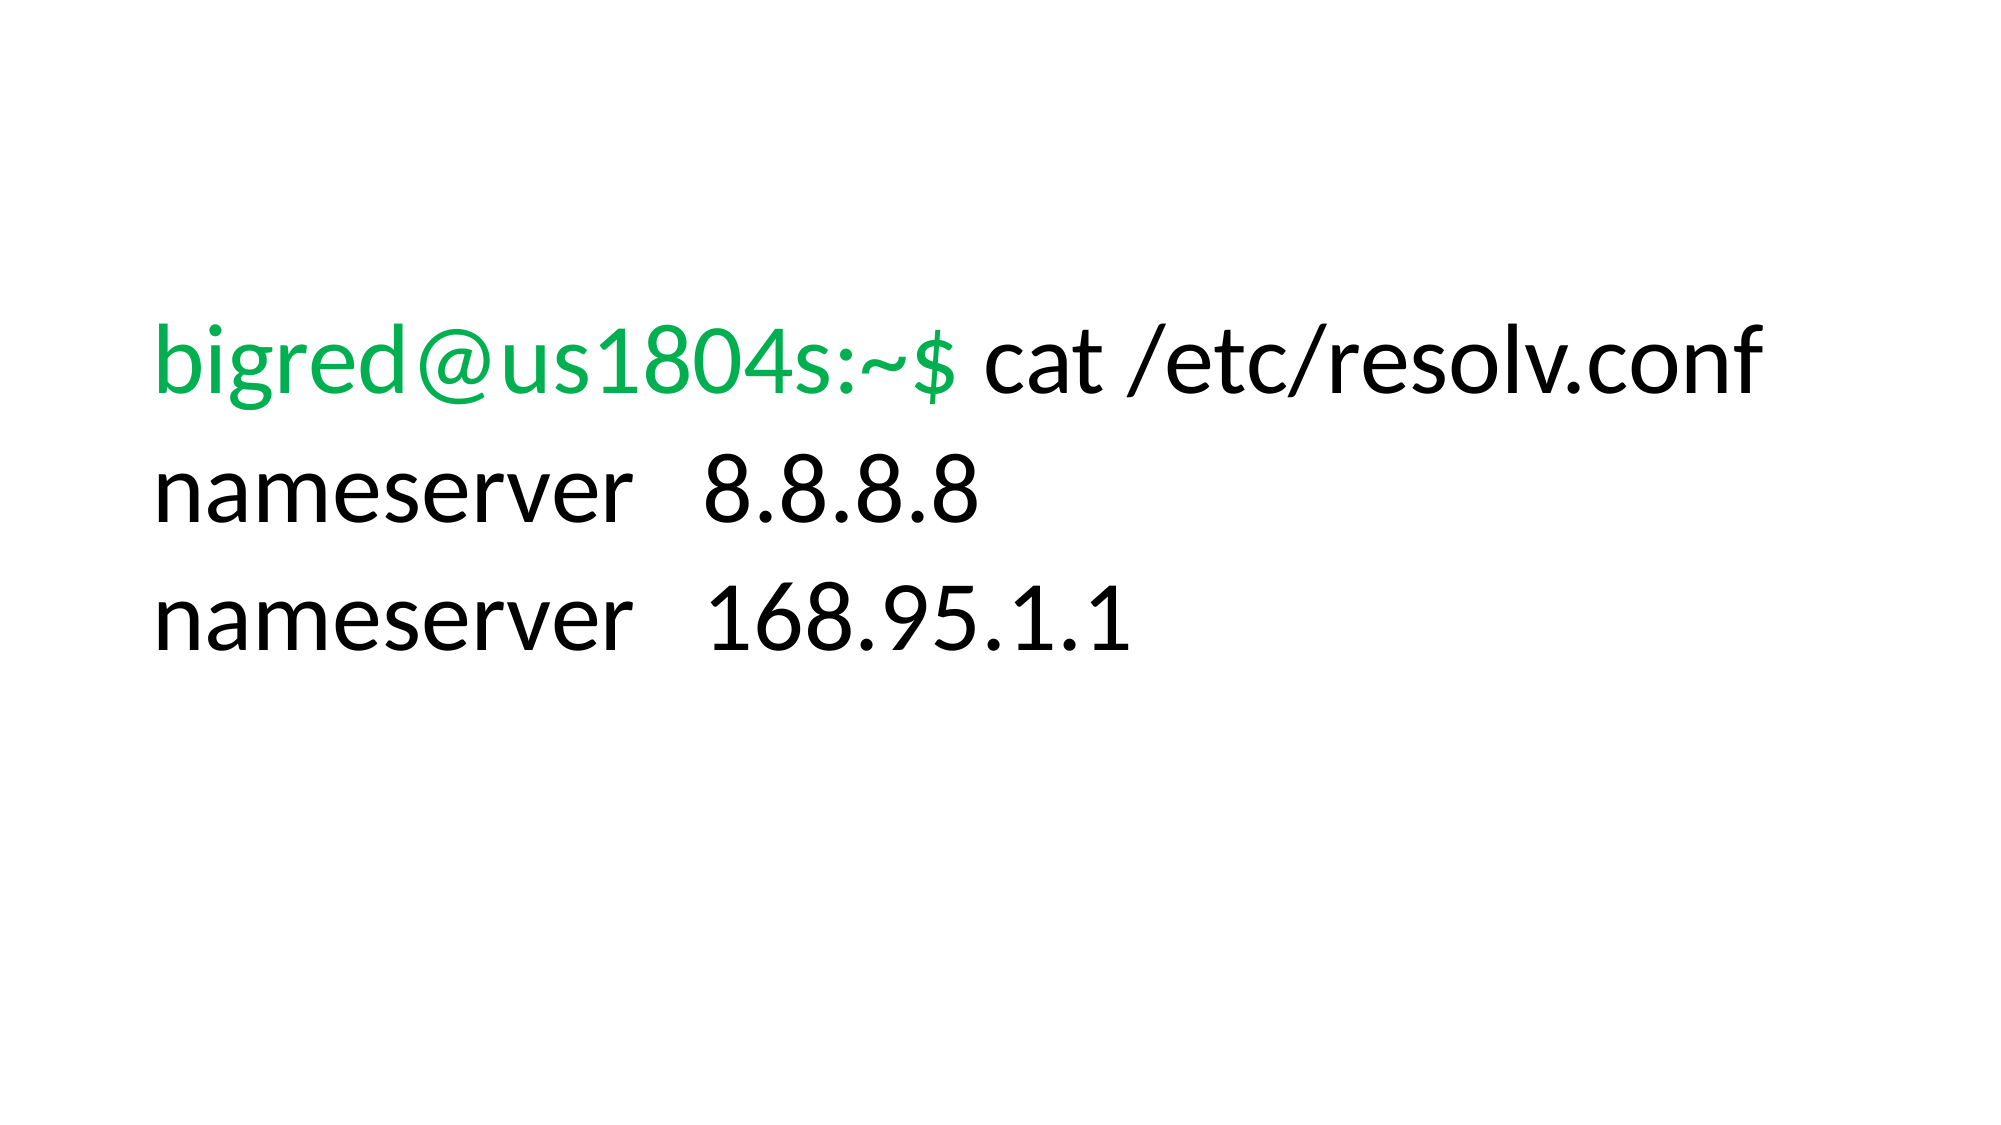

#
bigred@us1804s:~$ cat /etc/resolv.conf
nameserver   8.8.8.8
nameserver   168.95.1.1